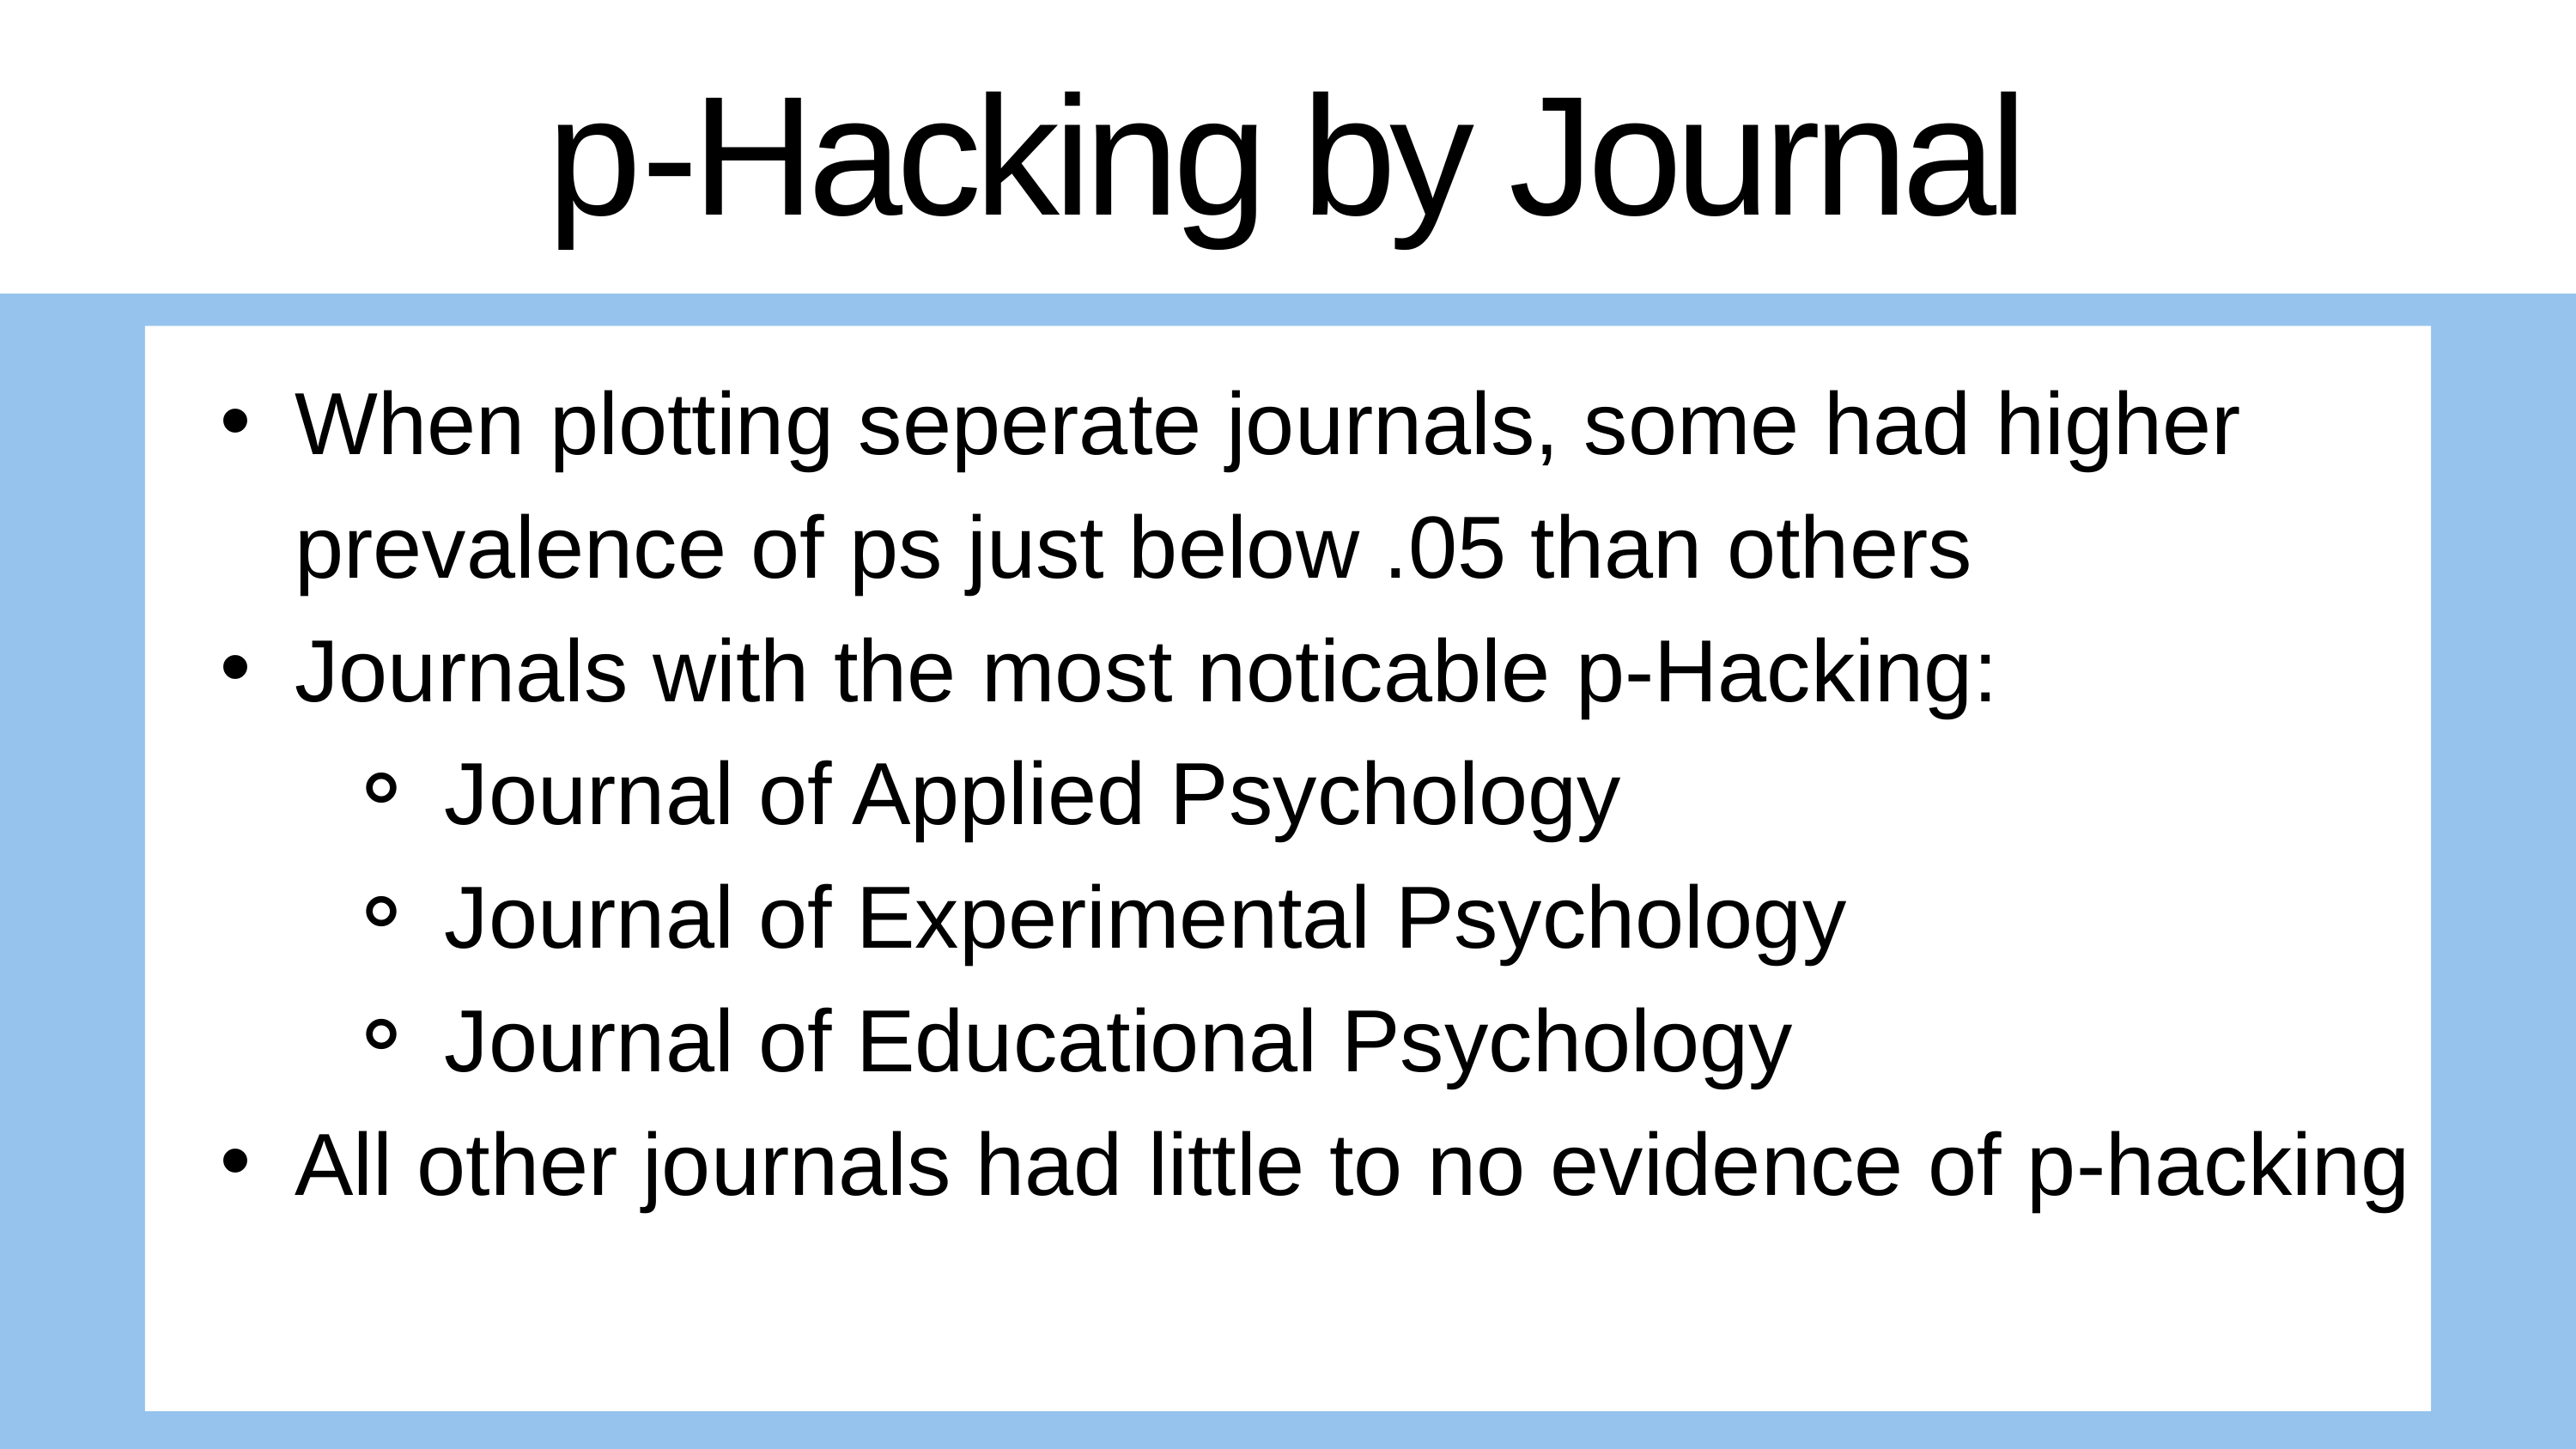

p-Hacking by Journal

When plotting seperate journals, some had higher prevalence of ps just below .05 than others
Journals with the most noticable p-Hacking:
Journal of Applied Psychology
Journal of Experimental Psychology
Journal of Educational Psychology
All other journals had little to no evidence of p-hacking